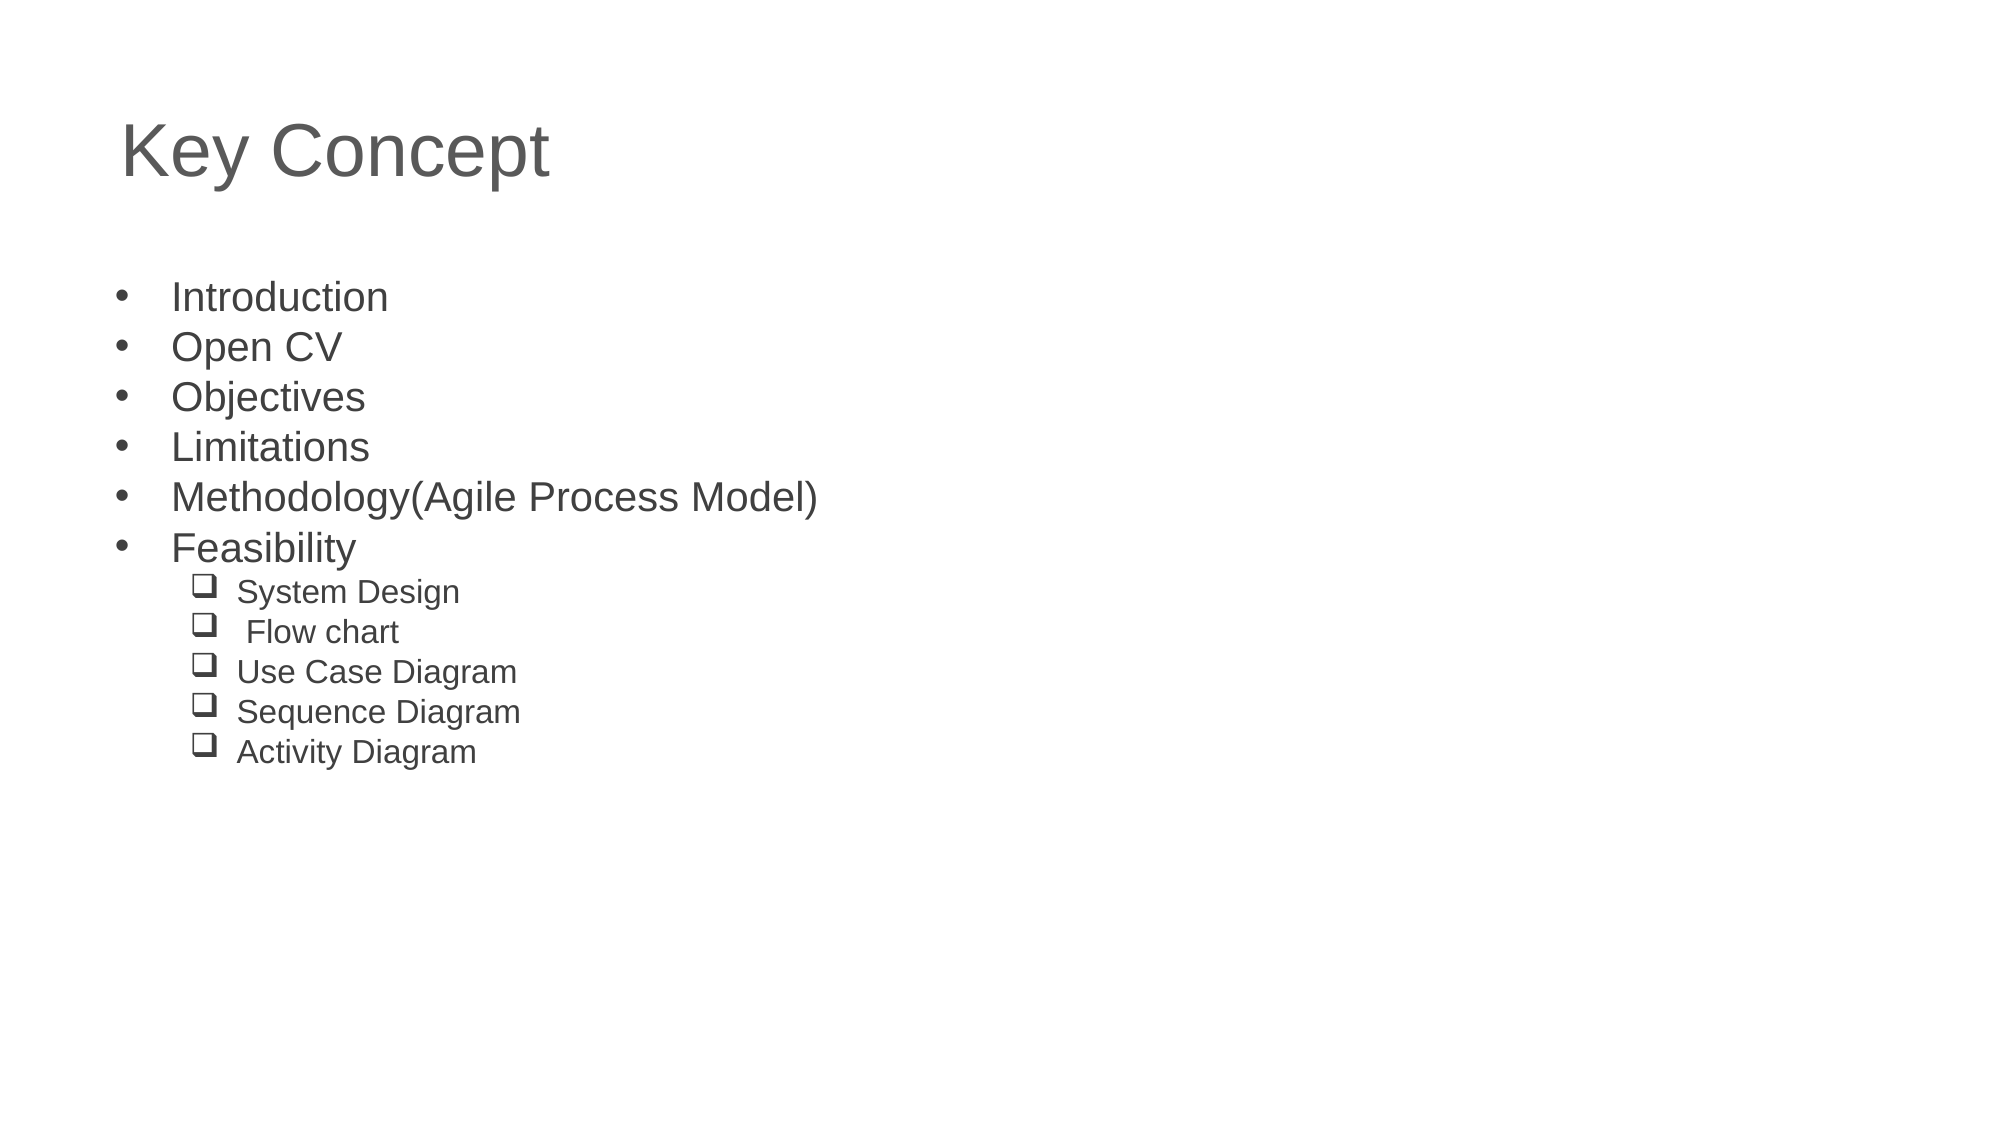

Key Concept
Introduction
Open CV
Objectives
Limitations
Methodology(Agile Process Model)
Feasibility
System Design
 Flow chart
Use Case Diagram
Sequence Diagram
Activity Diagram